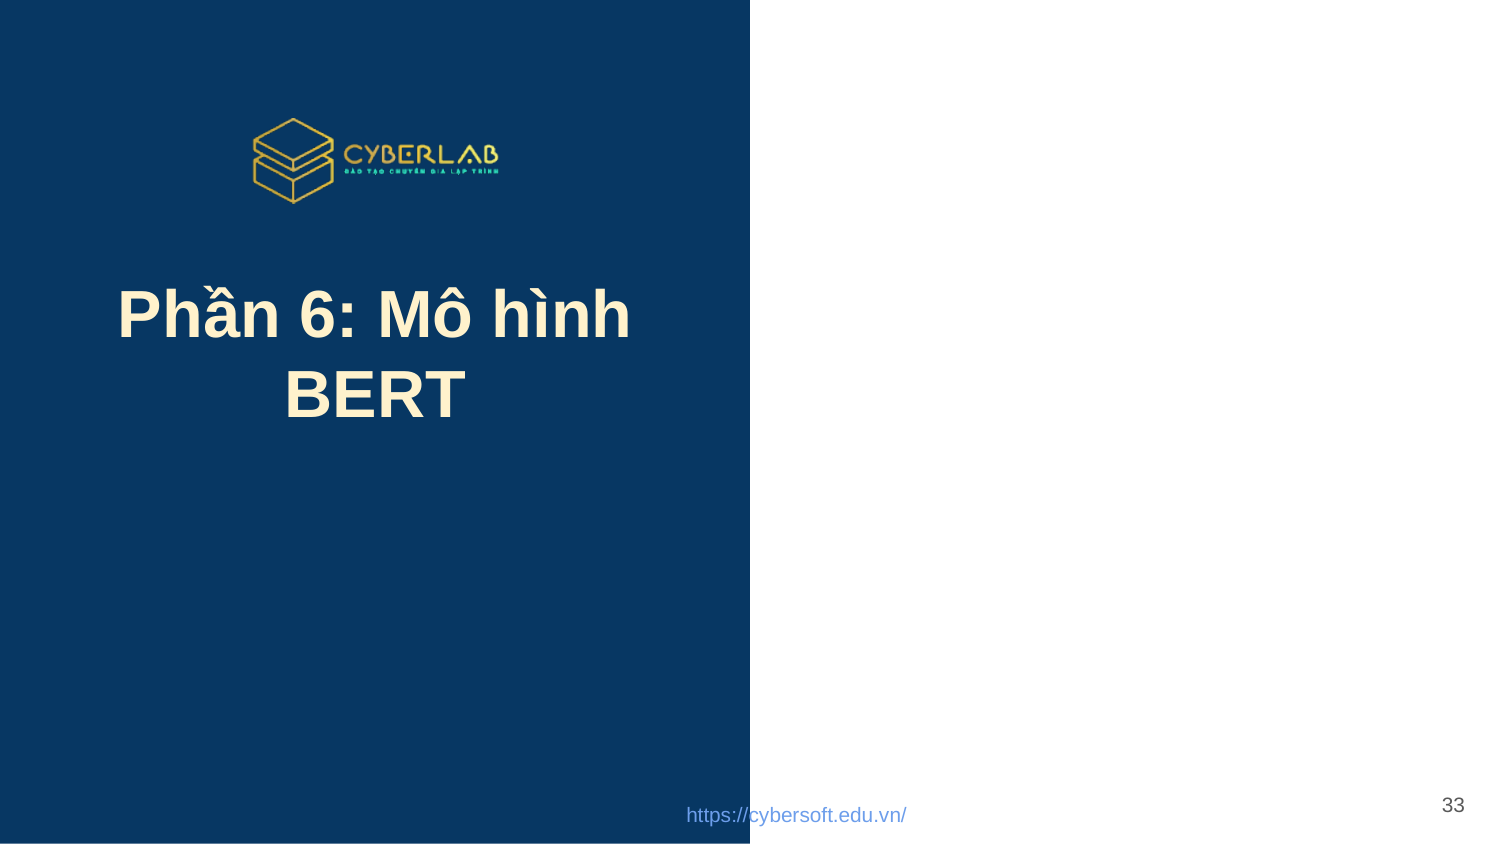

# Phần 6: Mô hình BERT

33